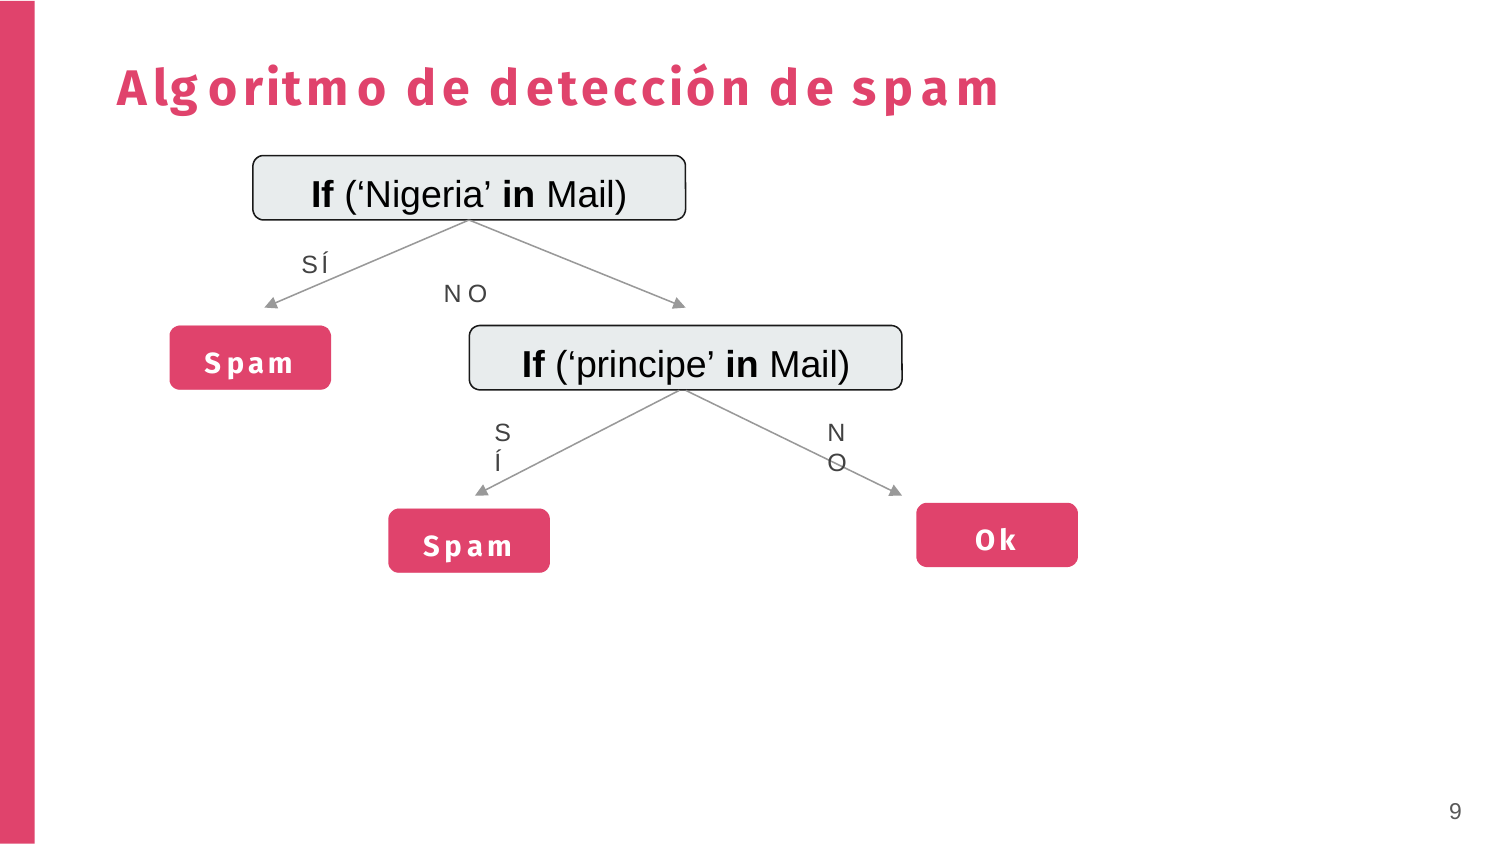

Algoritmo de detección de spam

If (‘Nigeria’ in Mail)
SÍ	NO

If (‘principe’ in Mail)
Spam

SÍ
NO

Ok
Spam
9